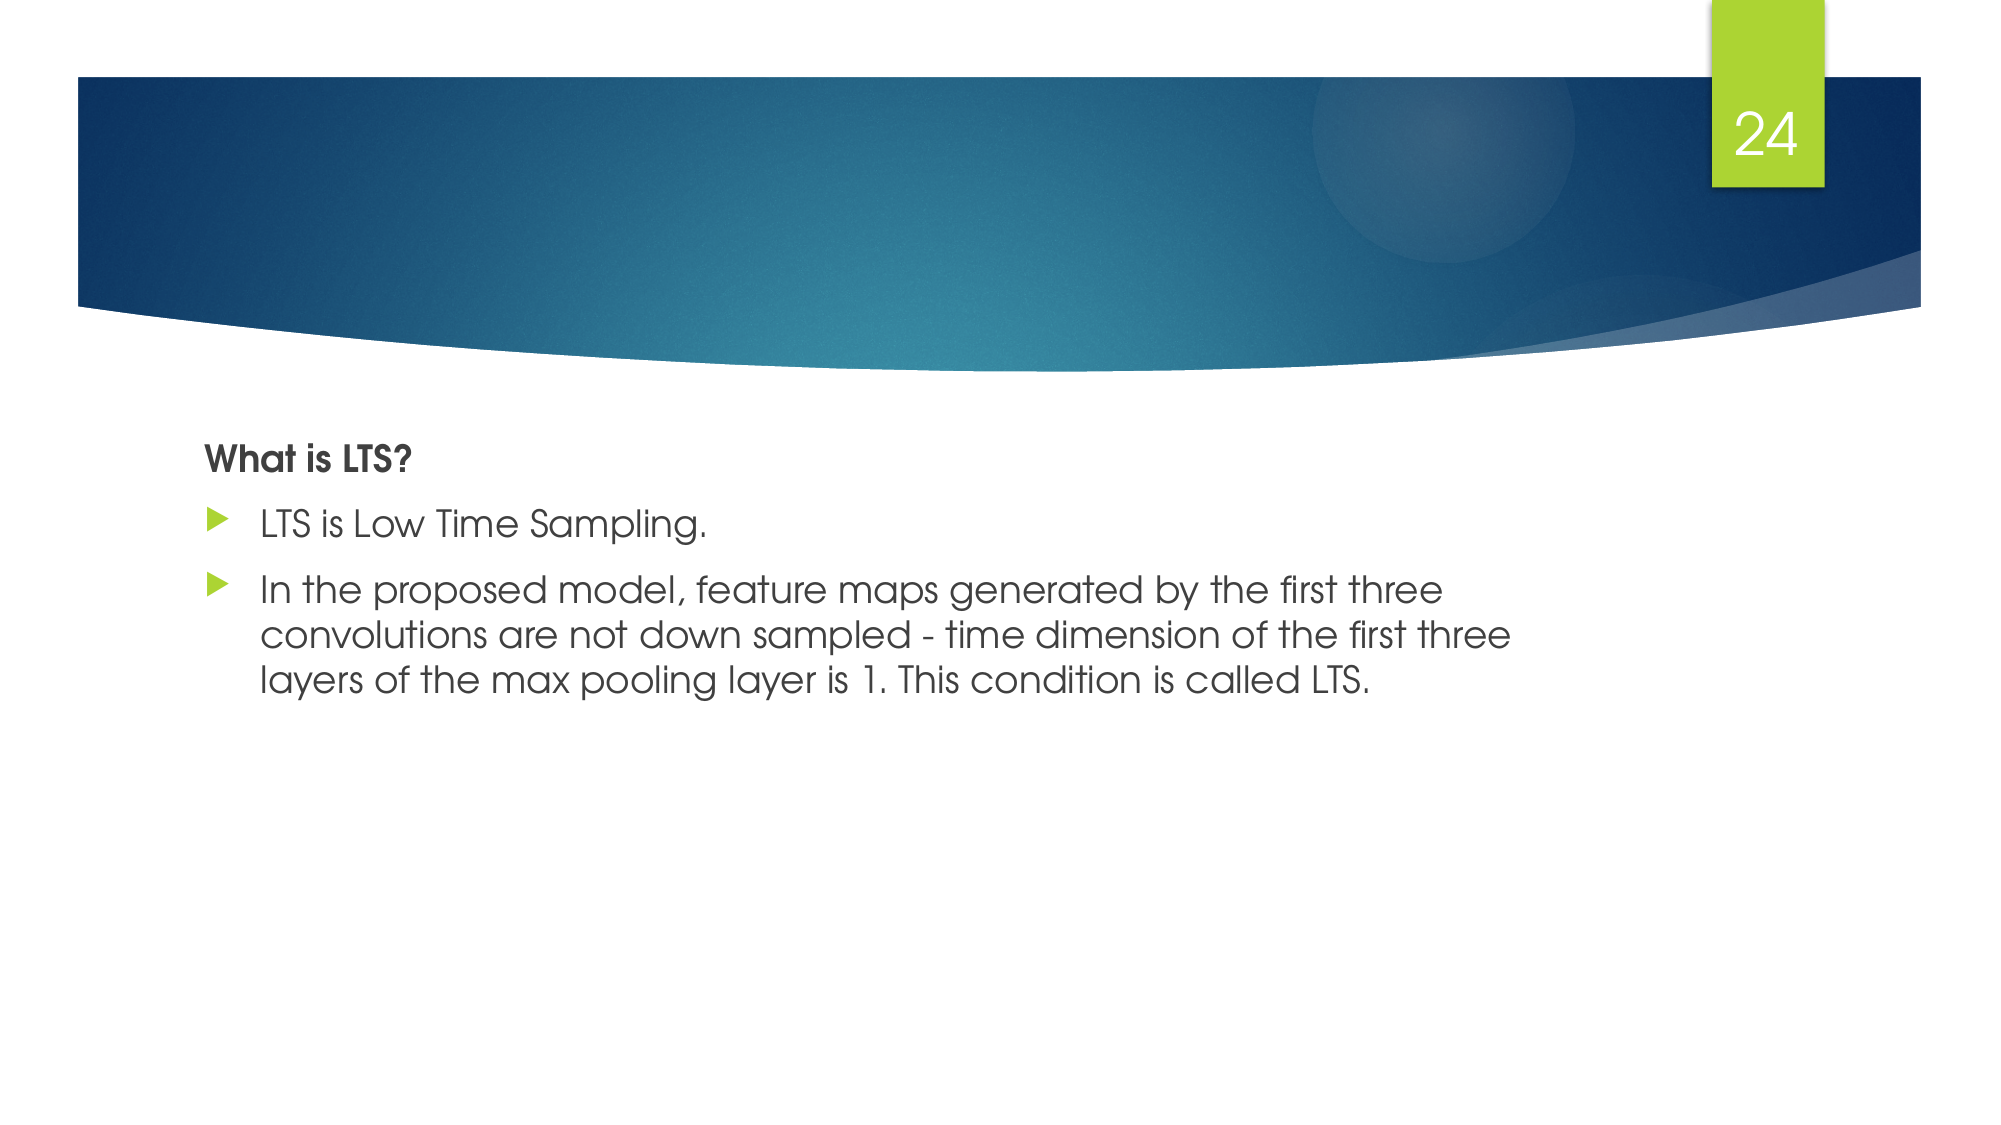

24
#
What is LTS?
LTS is Low Time Sampling.
In the proposed model, feature maps generated by the first three convolutions are not down sampled - time dimension of the first three layers of the max pooling layer is 1. This condition is called LTS.